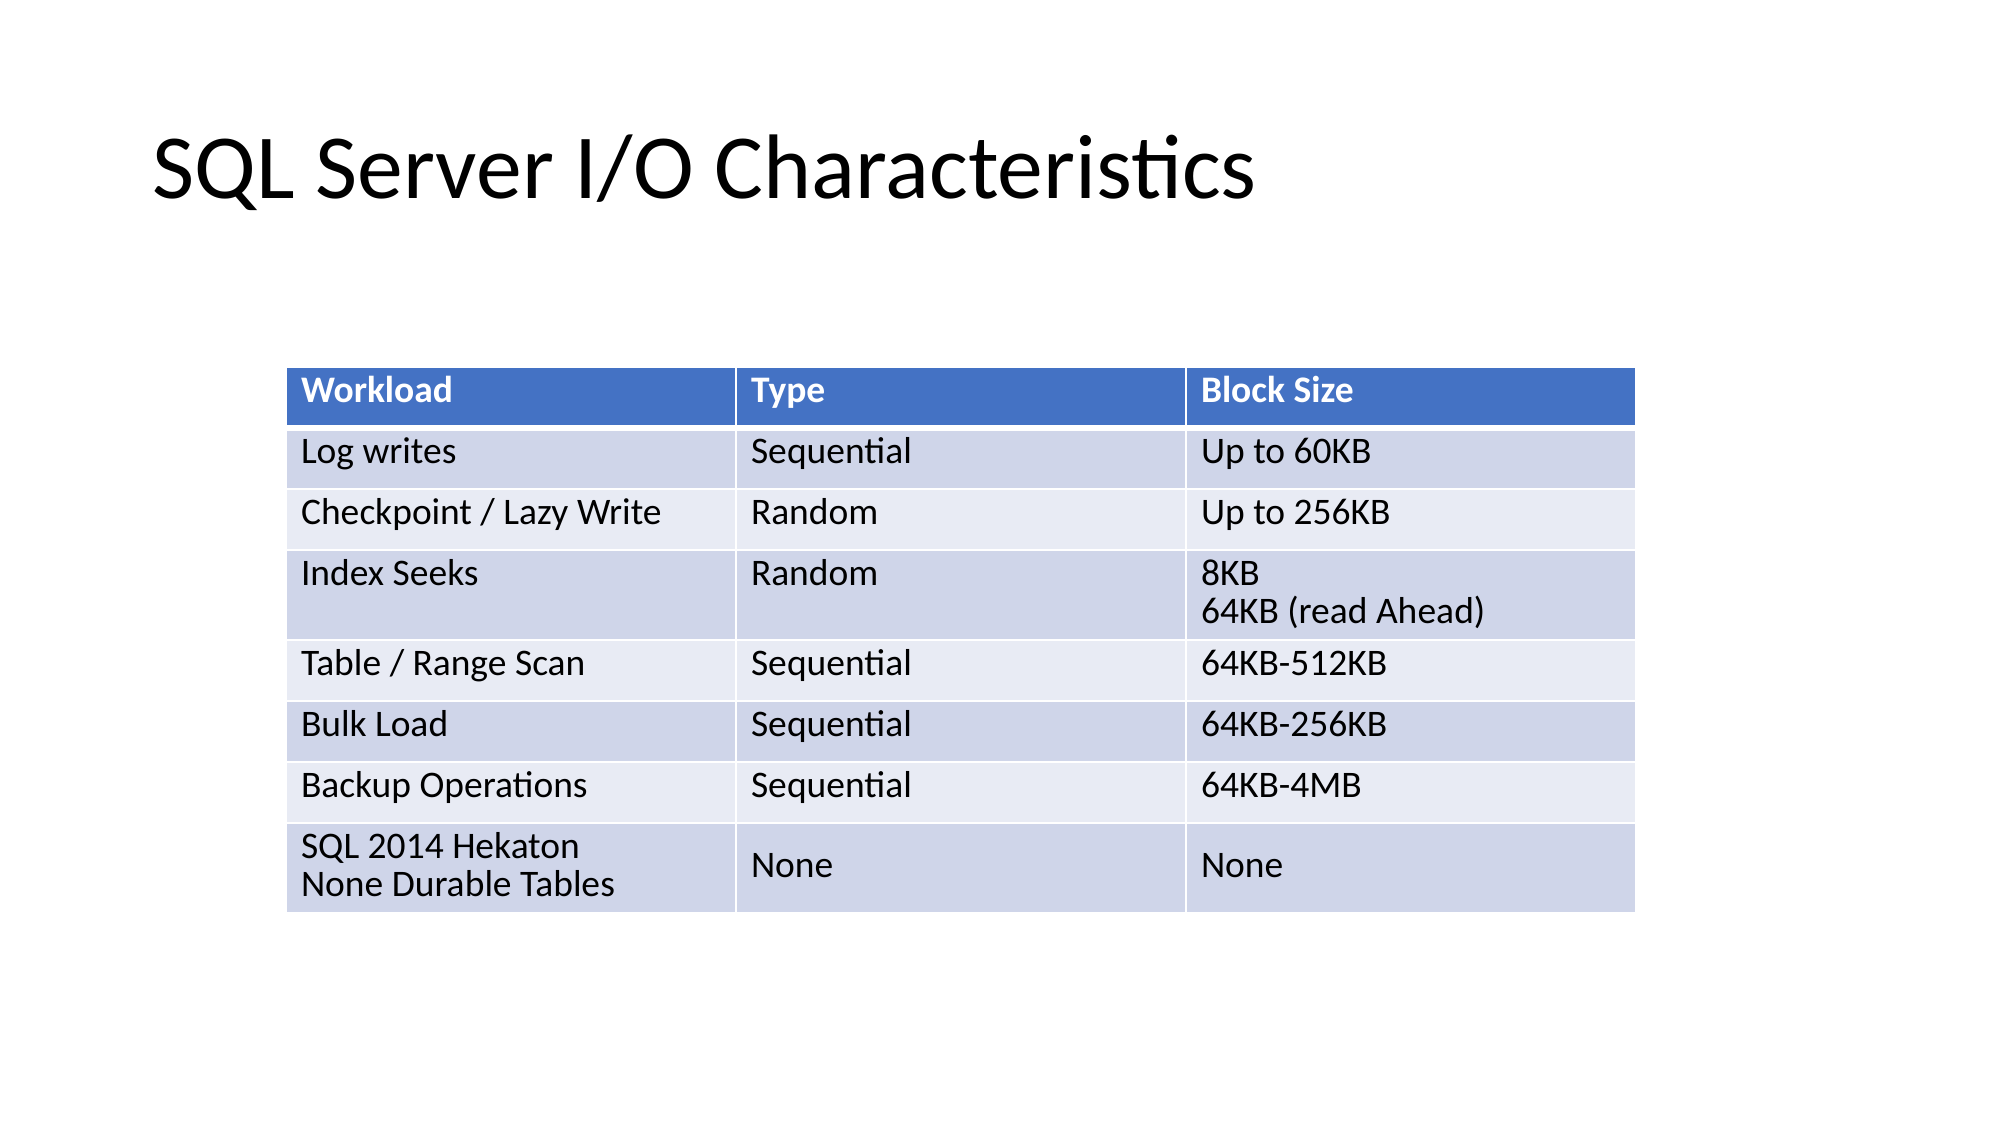

# SQL Server I/O Characteristics
| Workload | Type | Block Size |
| --- | --- | --- |
| Log writes | Sequential | Up to 60KB |
| Checkpoint / Lazy Write | Random | Up to 256KB |
| Index Seeks | Random | 8KB 64KB (read Ahead) |
| Table / Range Scan | Sequential | 64KB-512KB |
| Bulk Load | Sequential | 64KB-256KB |
| Backup Operations | Sequential | 64KB-4MB |
| SQL 2014 Hekaton None Durable Tables | None | None |